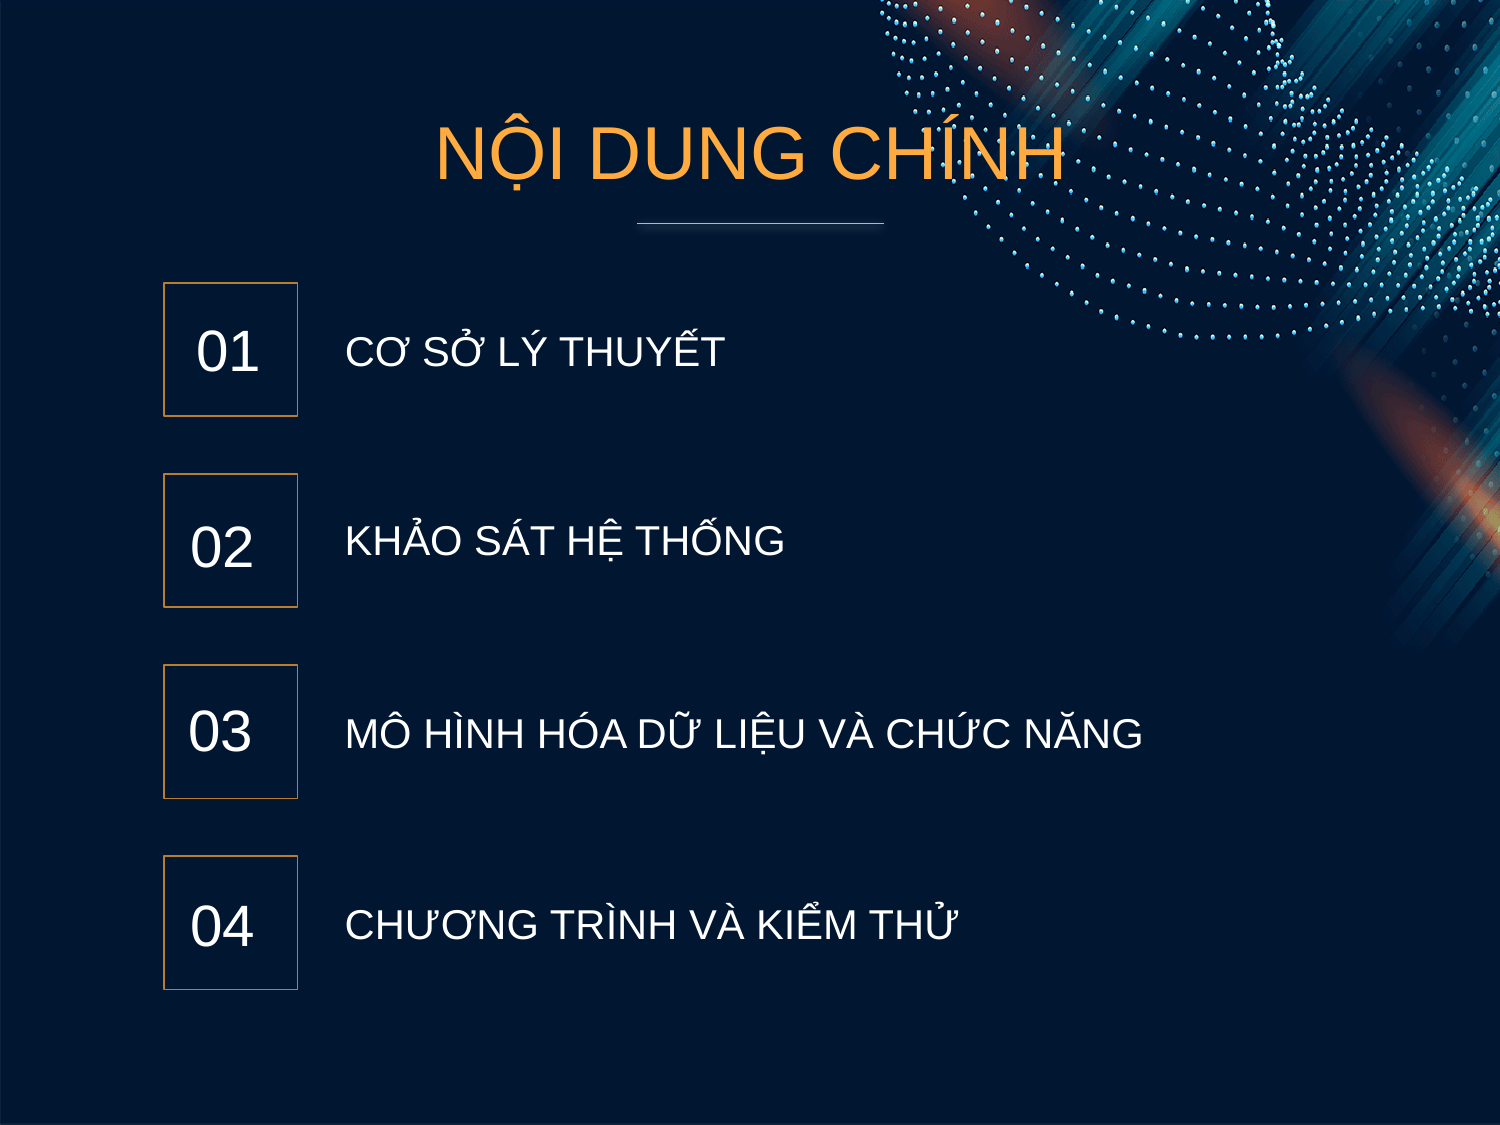

NỘI DUNG CHÍNH

01
CƠ SỞ LÝ THUYẾT

02
KHẢO SÁT HỆ THỐNG

03
MÔ HÌNH HÓA DỮ LIỆU VÀ CHỨC NĂNG

04
CHƯƠNG TRÌNH VÀ KIỂM THỬ